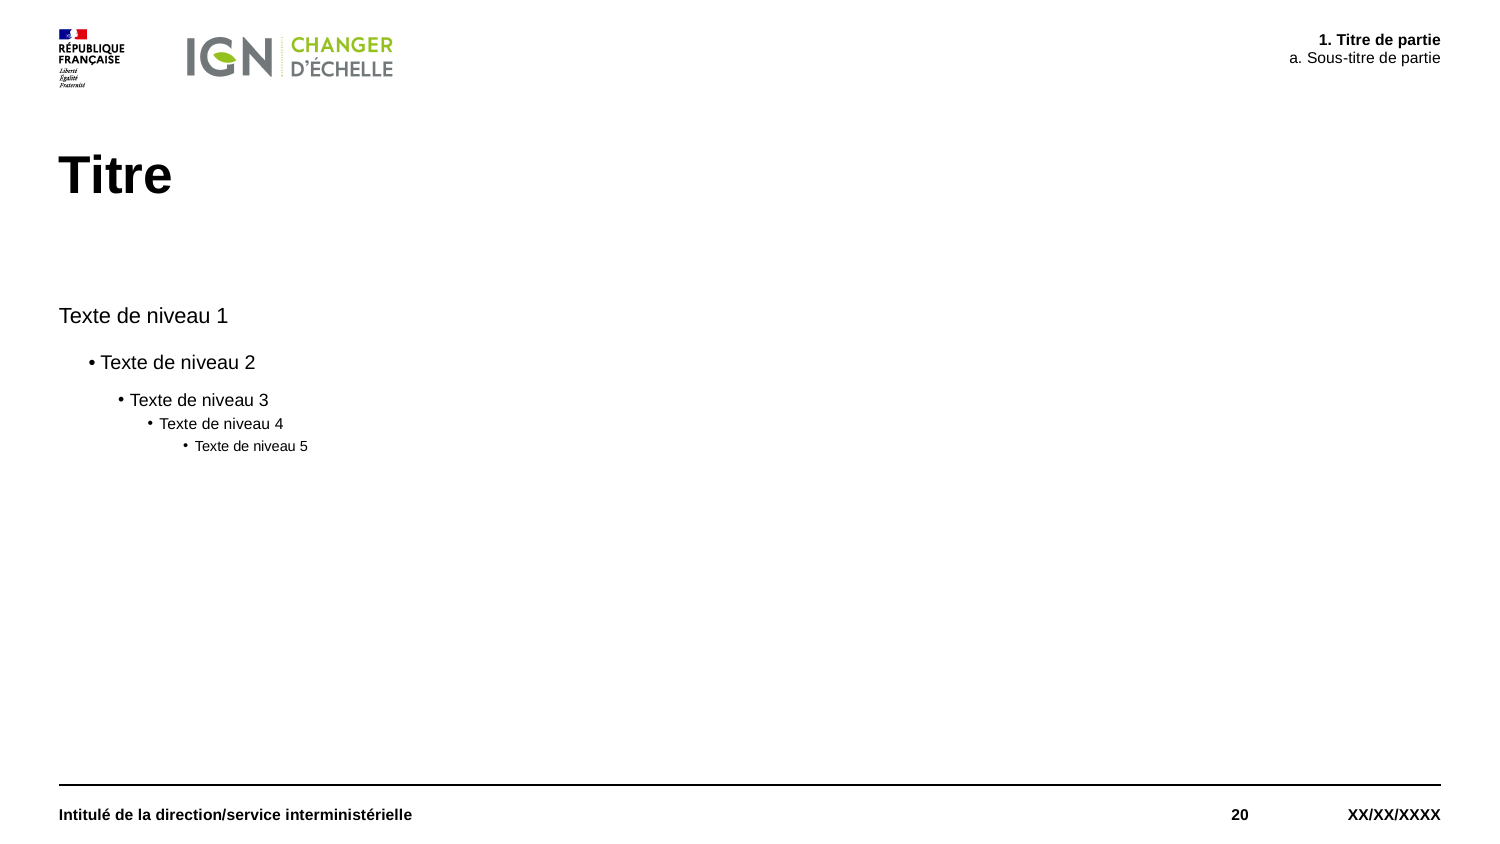

Titre de partie
Sous-titre de partie
# Titre
Texte de niveau 1
Texte de niveau 2
Texte de niveau 3
Texte de niveau 4
Texte de niveau 5
Intitulé de la direction/service interministérielle
20
XX/XX/XXXX